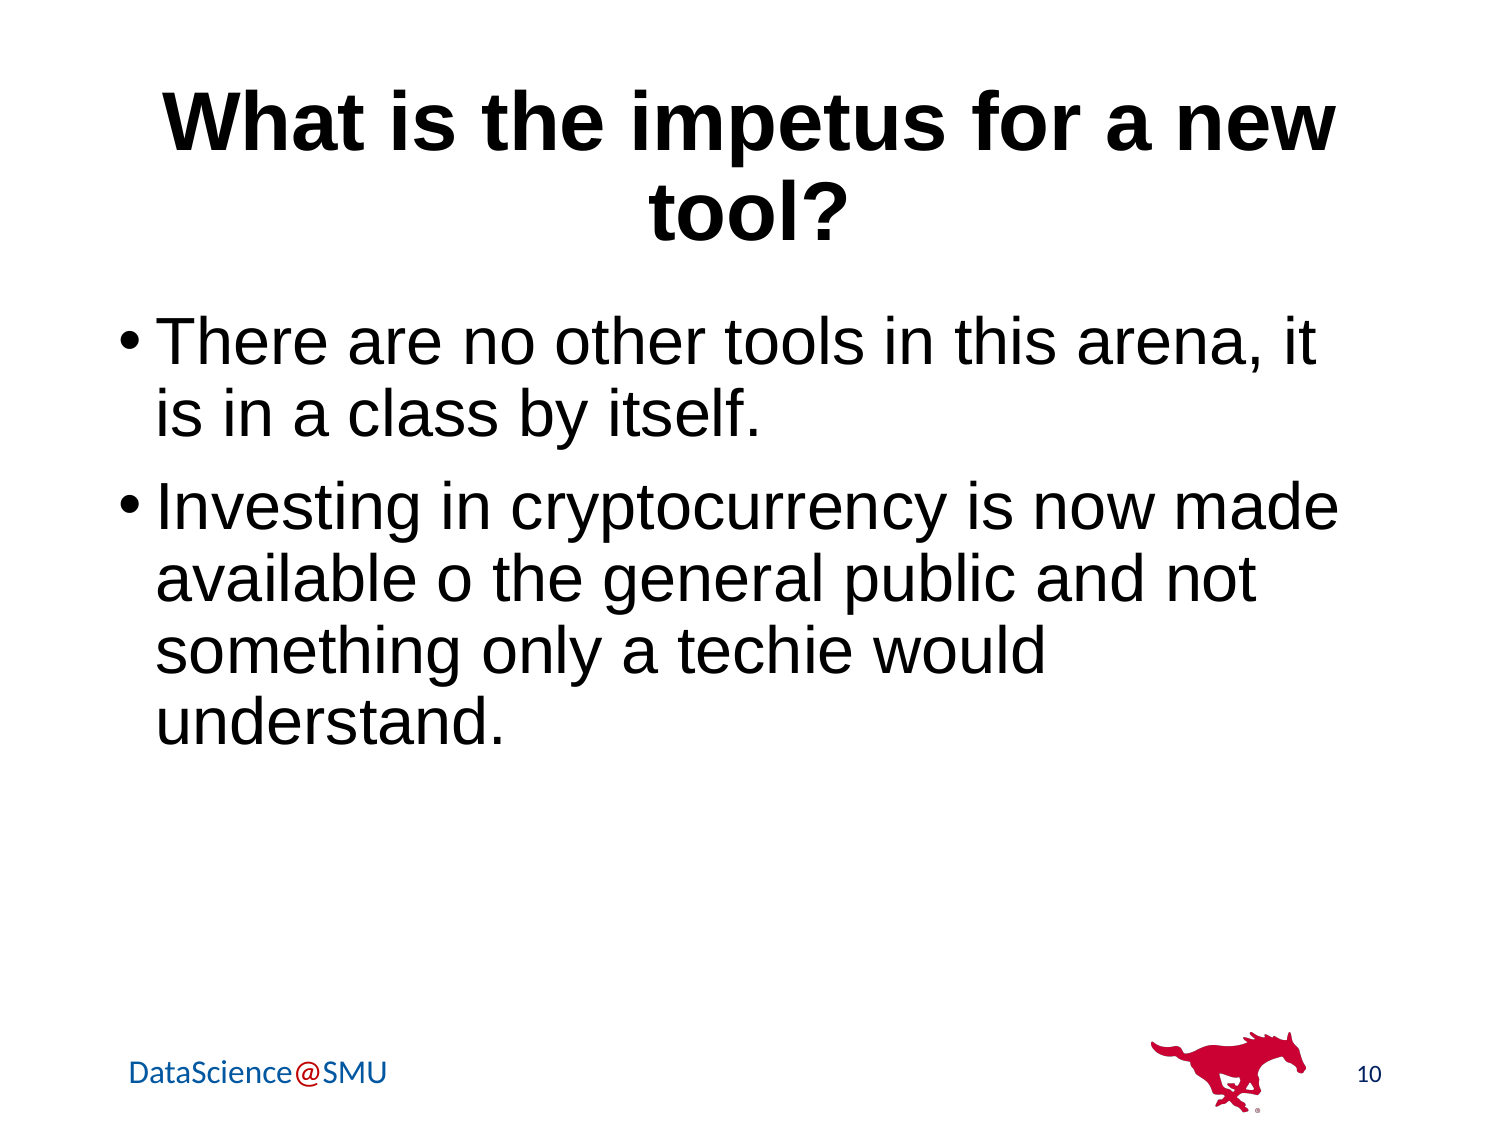

# What is the impetus for a new tool?
There are no other tools in this arena, it is in a class by itself.
Investing in cryptocurrency is now made available o the general public and not something only a techie would understand.
10